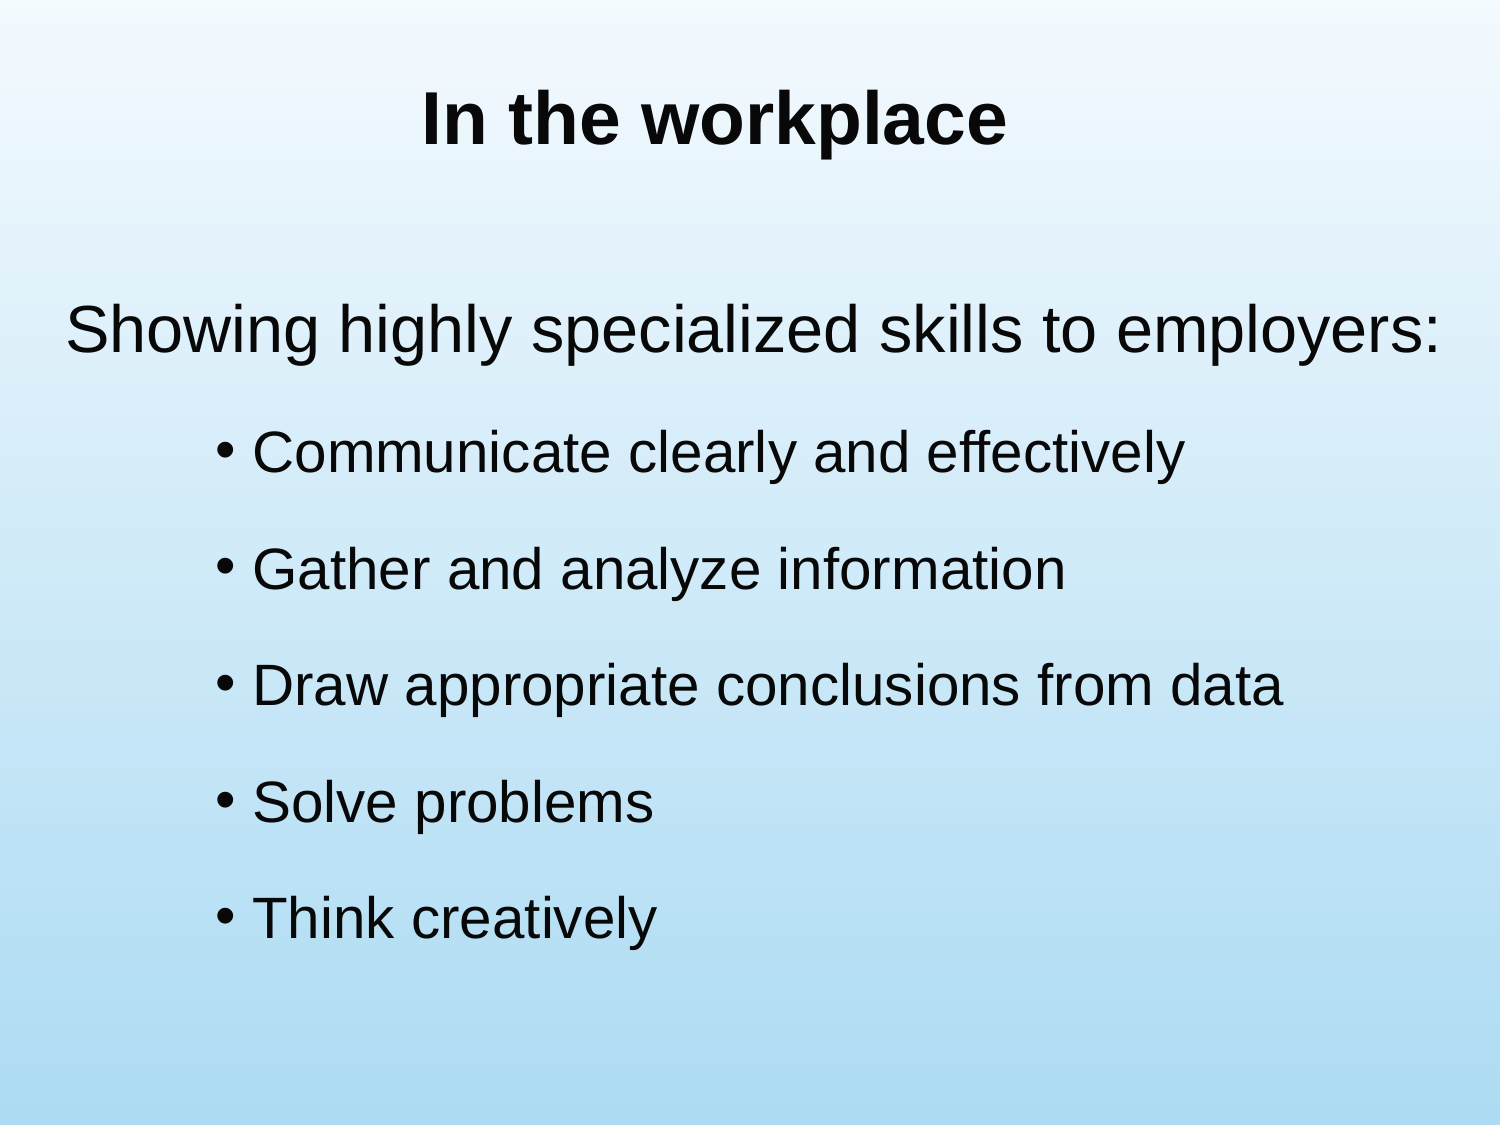

In the workplace
Showing highly specialized skills to employers:
Communicate clearly and effectively
Gather and analyze information
Draw appropriate conclusions from data
Solve problems
Think creatively